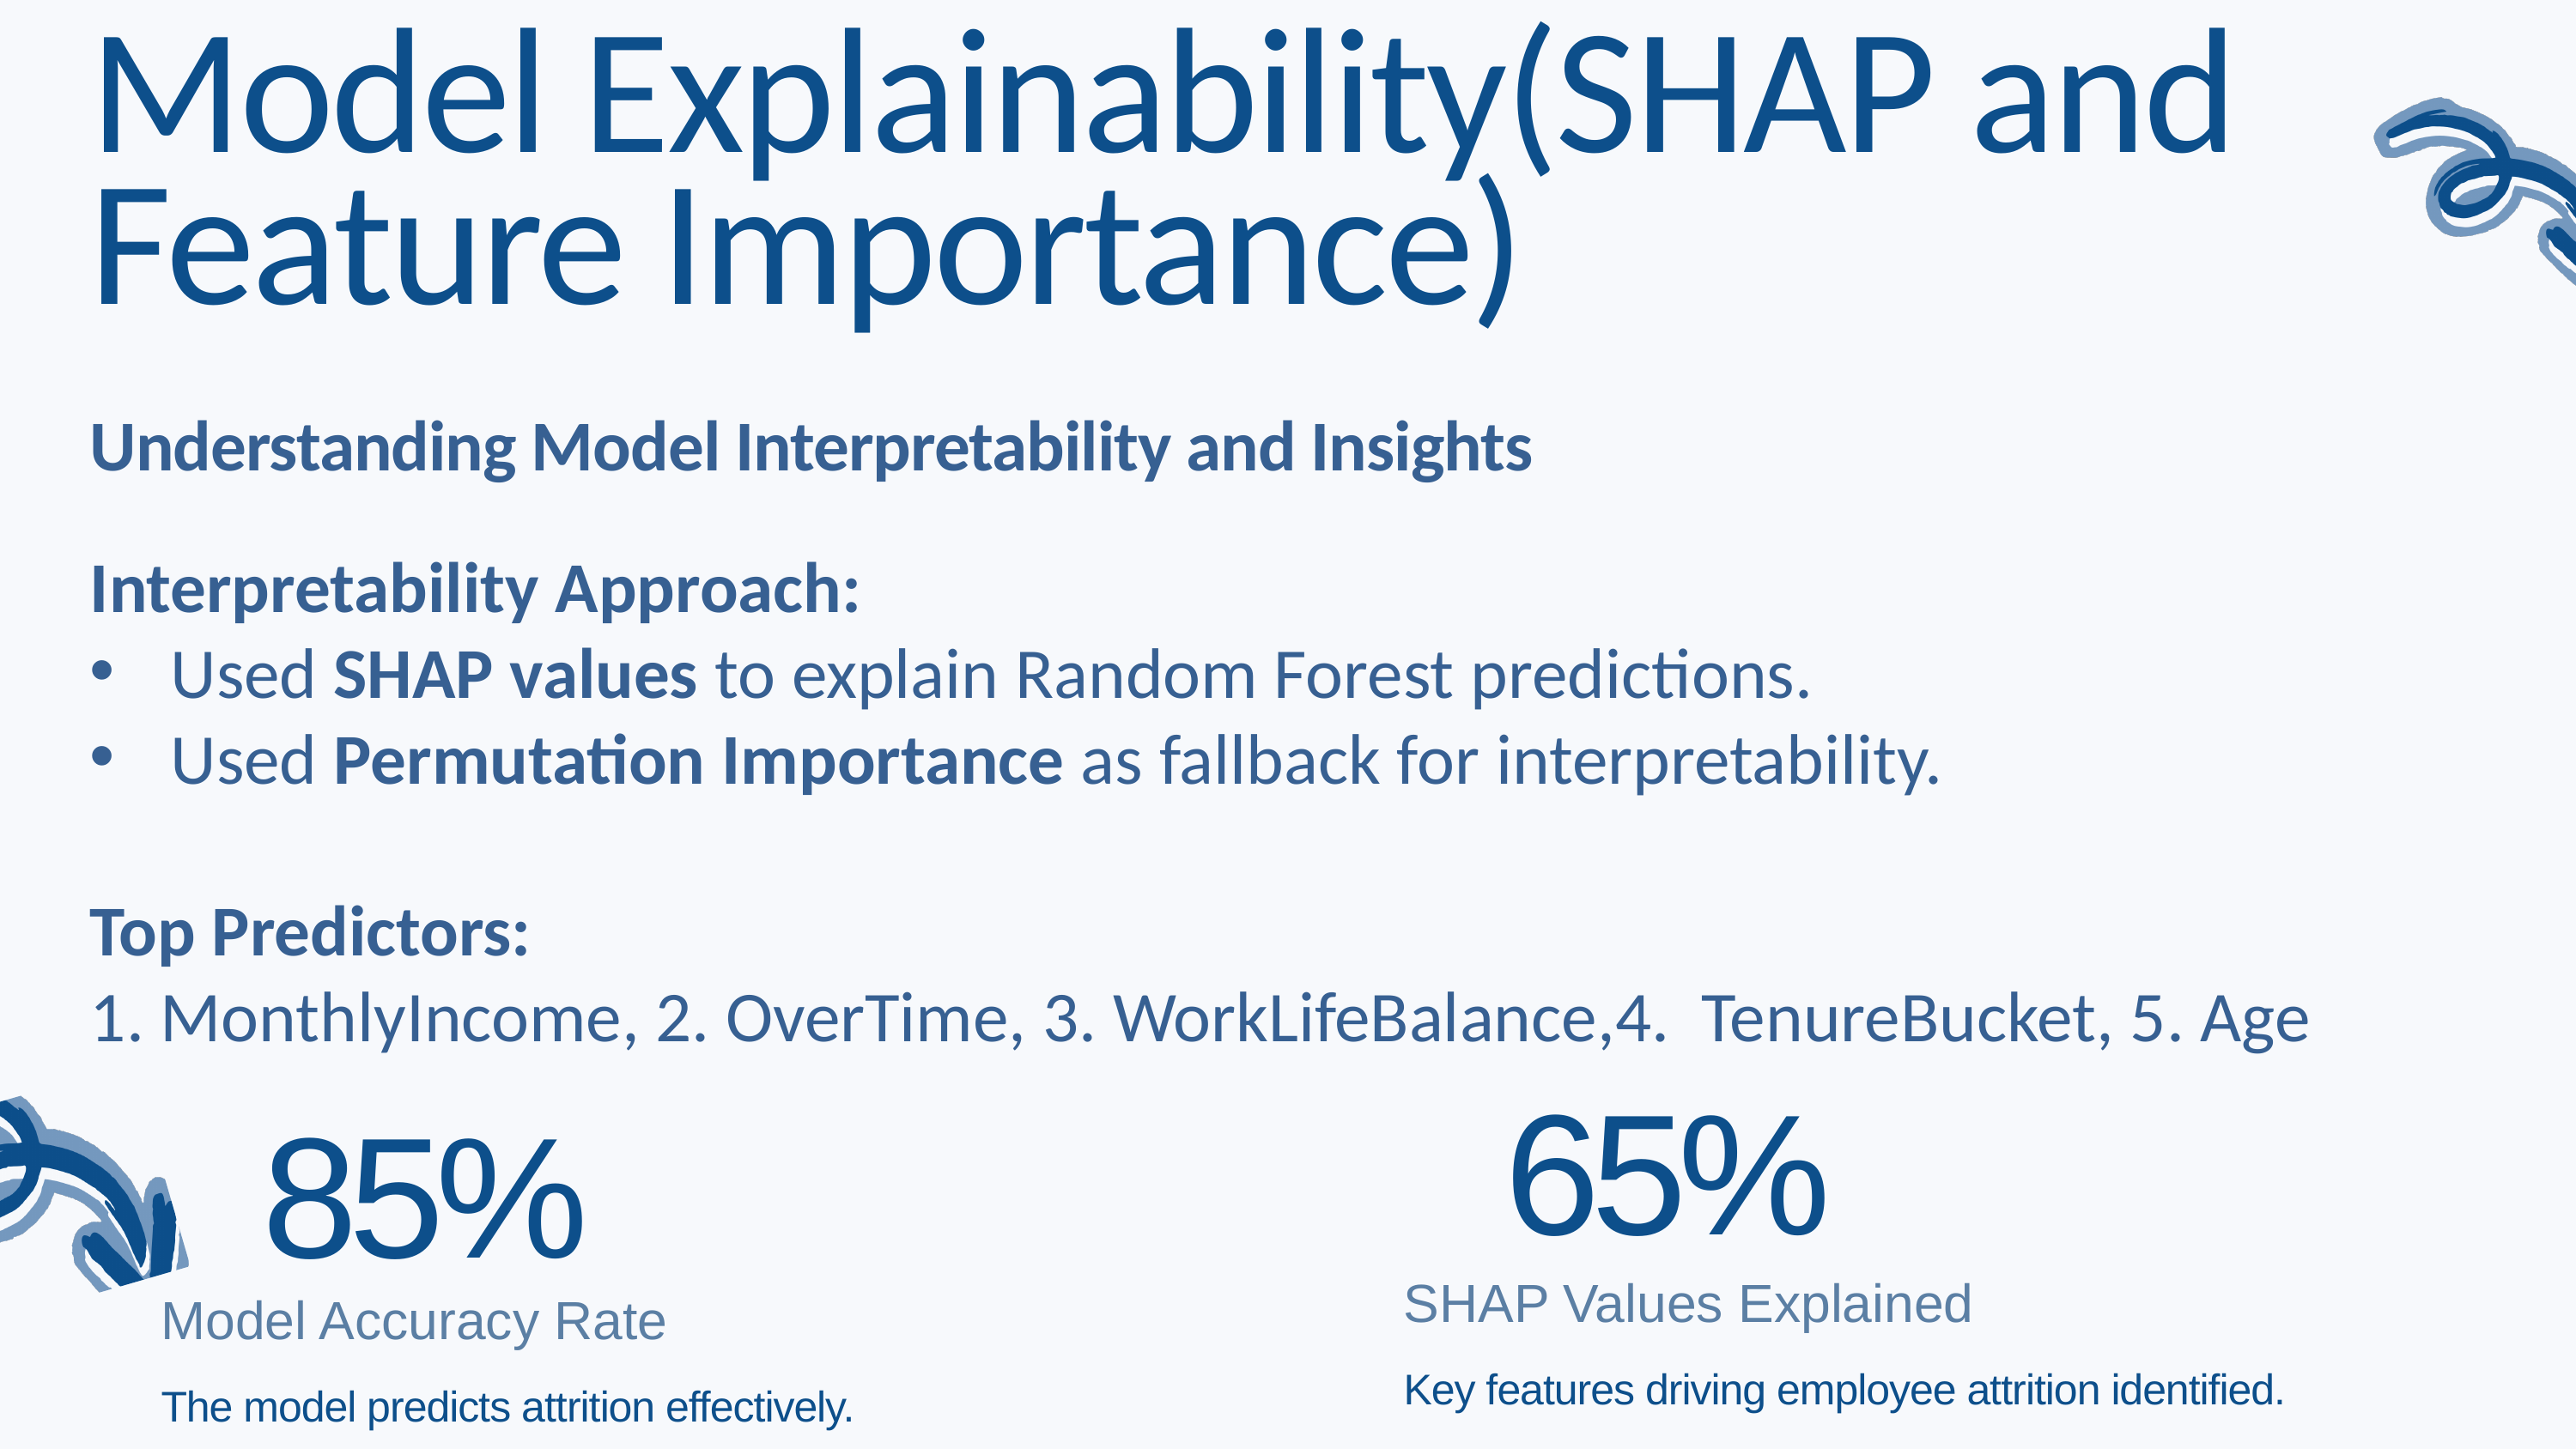

Model Explainability(SHAP and Feature Importance)
Understanding Model Interpretability and Insights

Interpretability Approach:
Used SHAP values to explain Random Forest predictions.
Used Permutation Importance as fallback for interpretability.

Top Predictors:
1. MonthlyIncome, 2. OverTime, 3. WorkLifeBalance,4.  TenureBucket, 5. Age

65%
85%

SHAP Values Explained
Key features driving employee attrition identified.
Model Accuracy Rate
The model predicts attrition effectively.